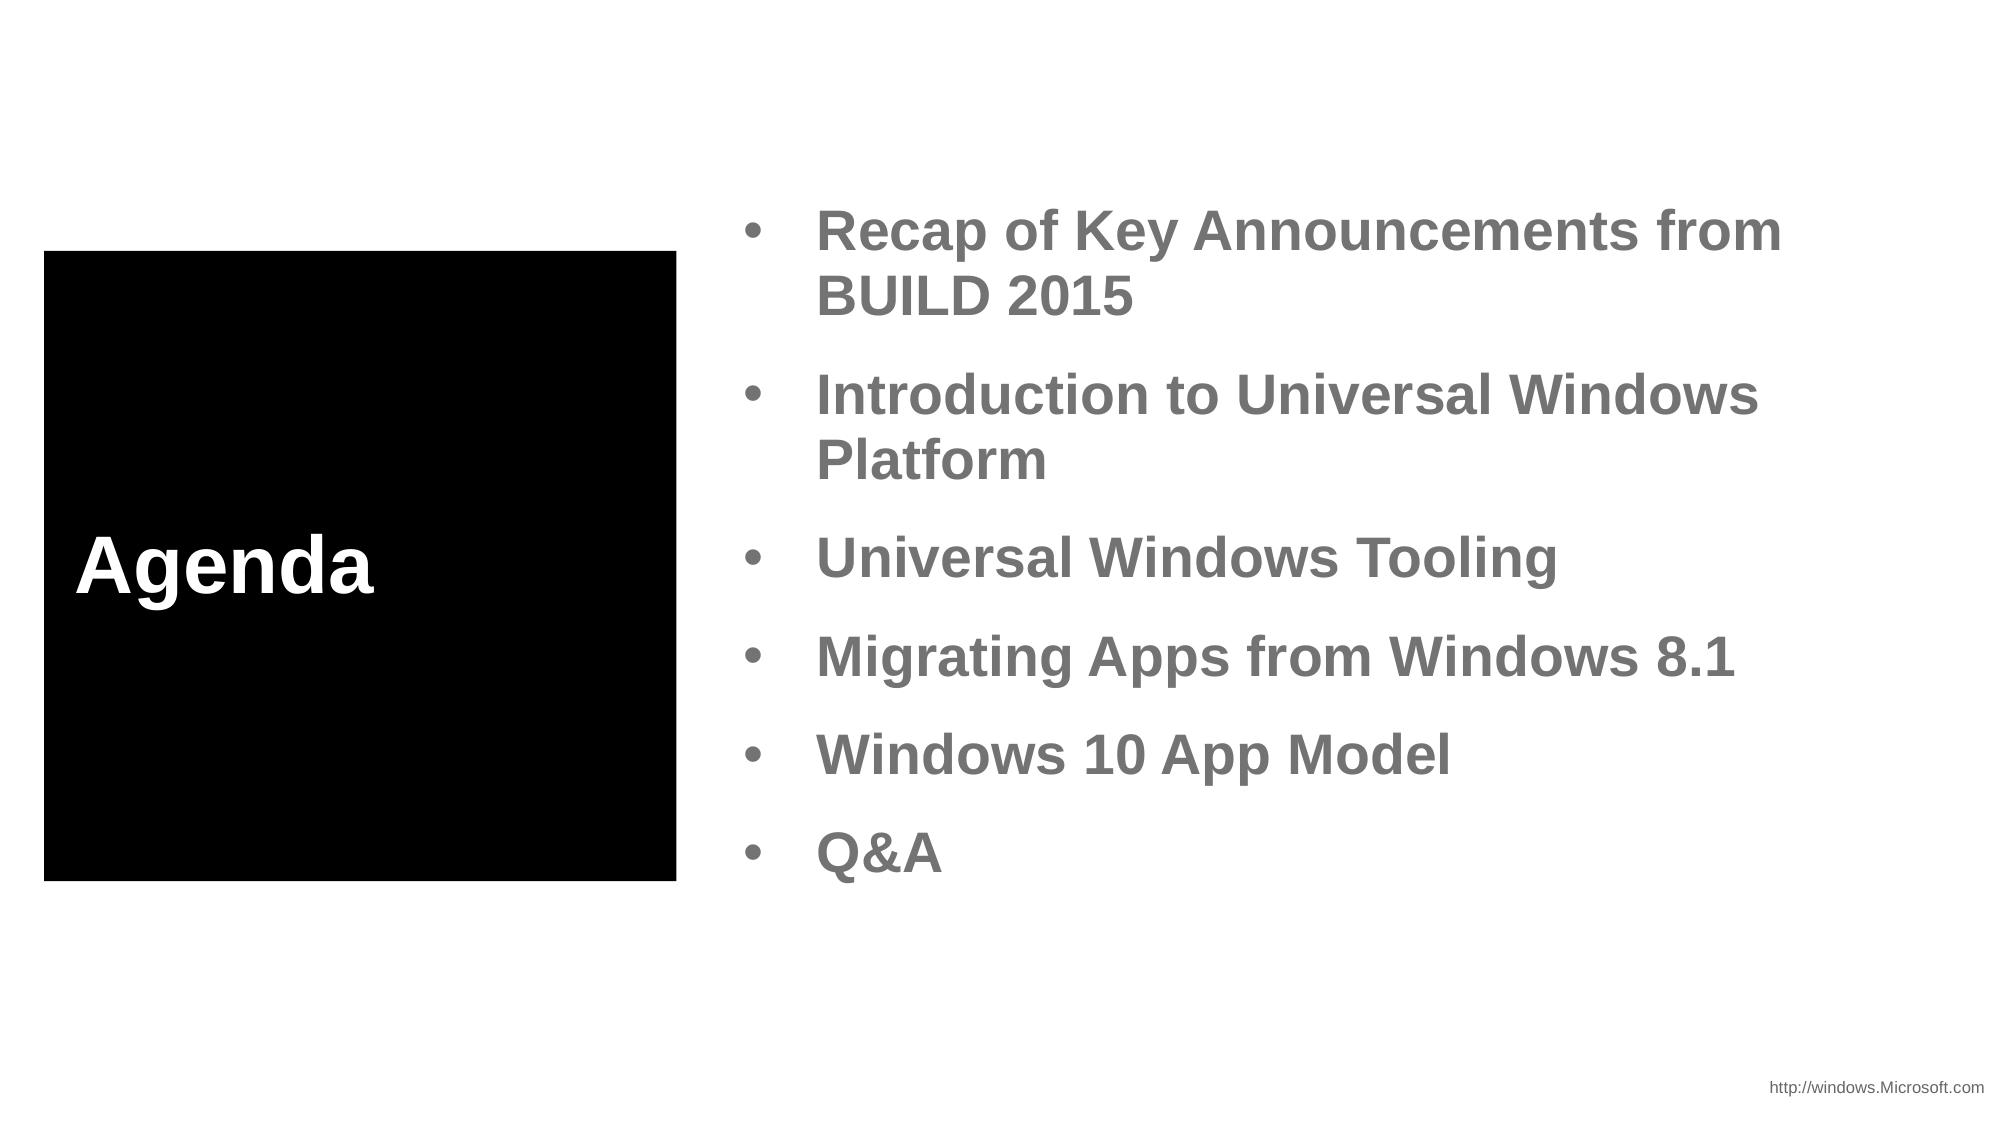

Recap of Key Announcements from BUILD 2015
Introduction to Universal Windows Platform
Universal Windows Tooling
Migrating Apps from Windows 8.1
Windows 10 App Model
Q&A

# Agenda